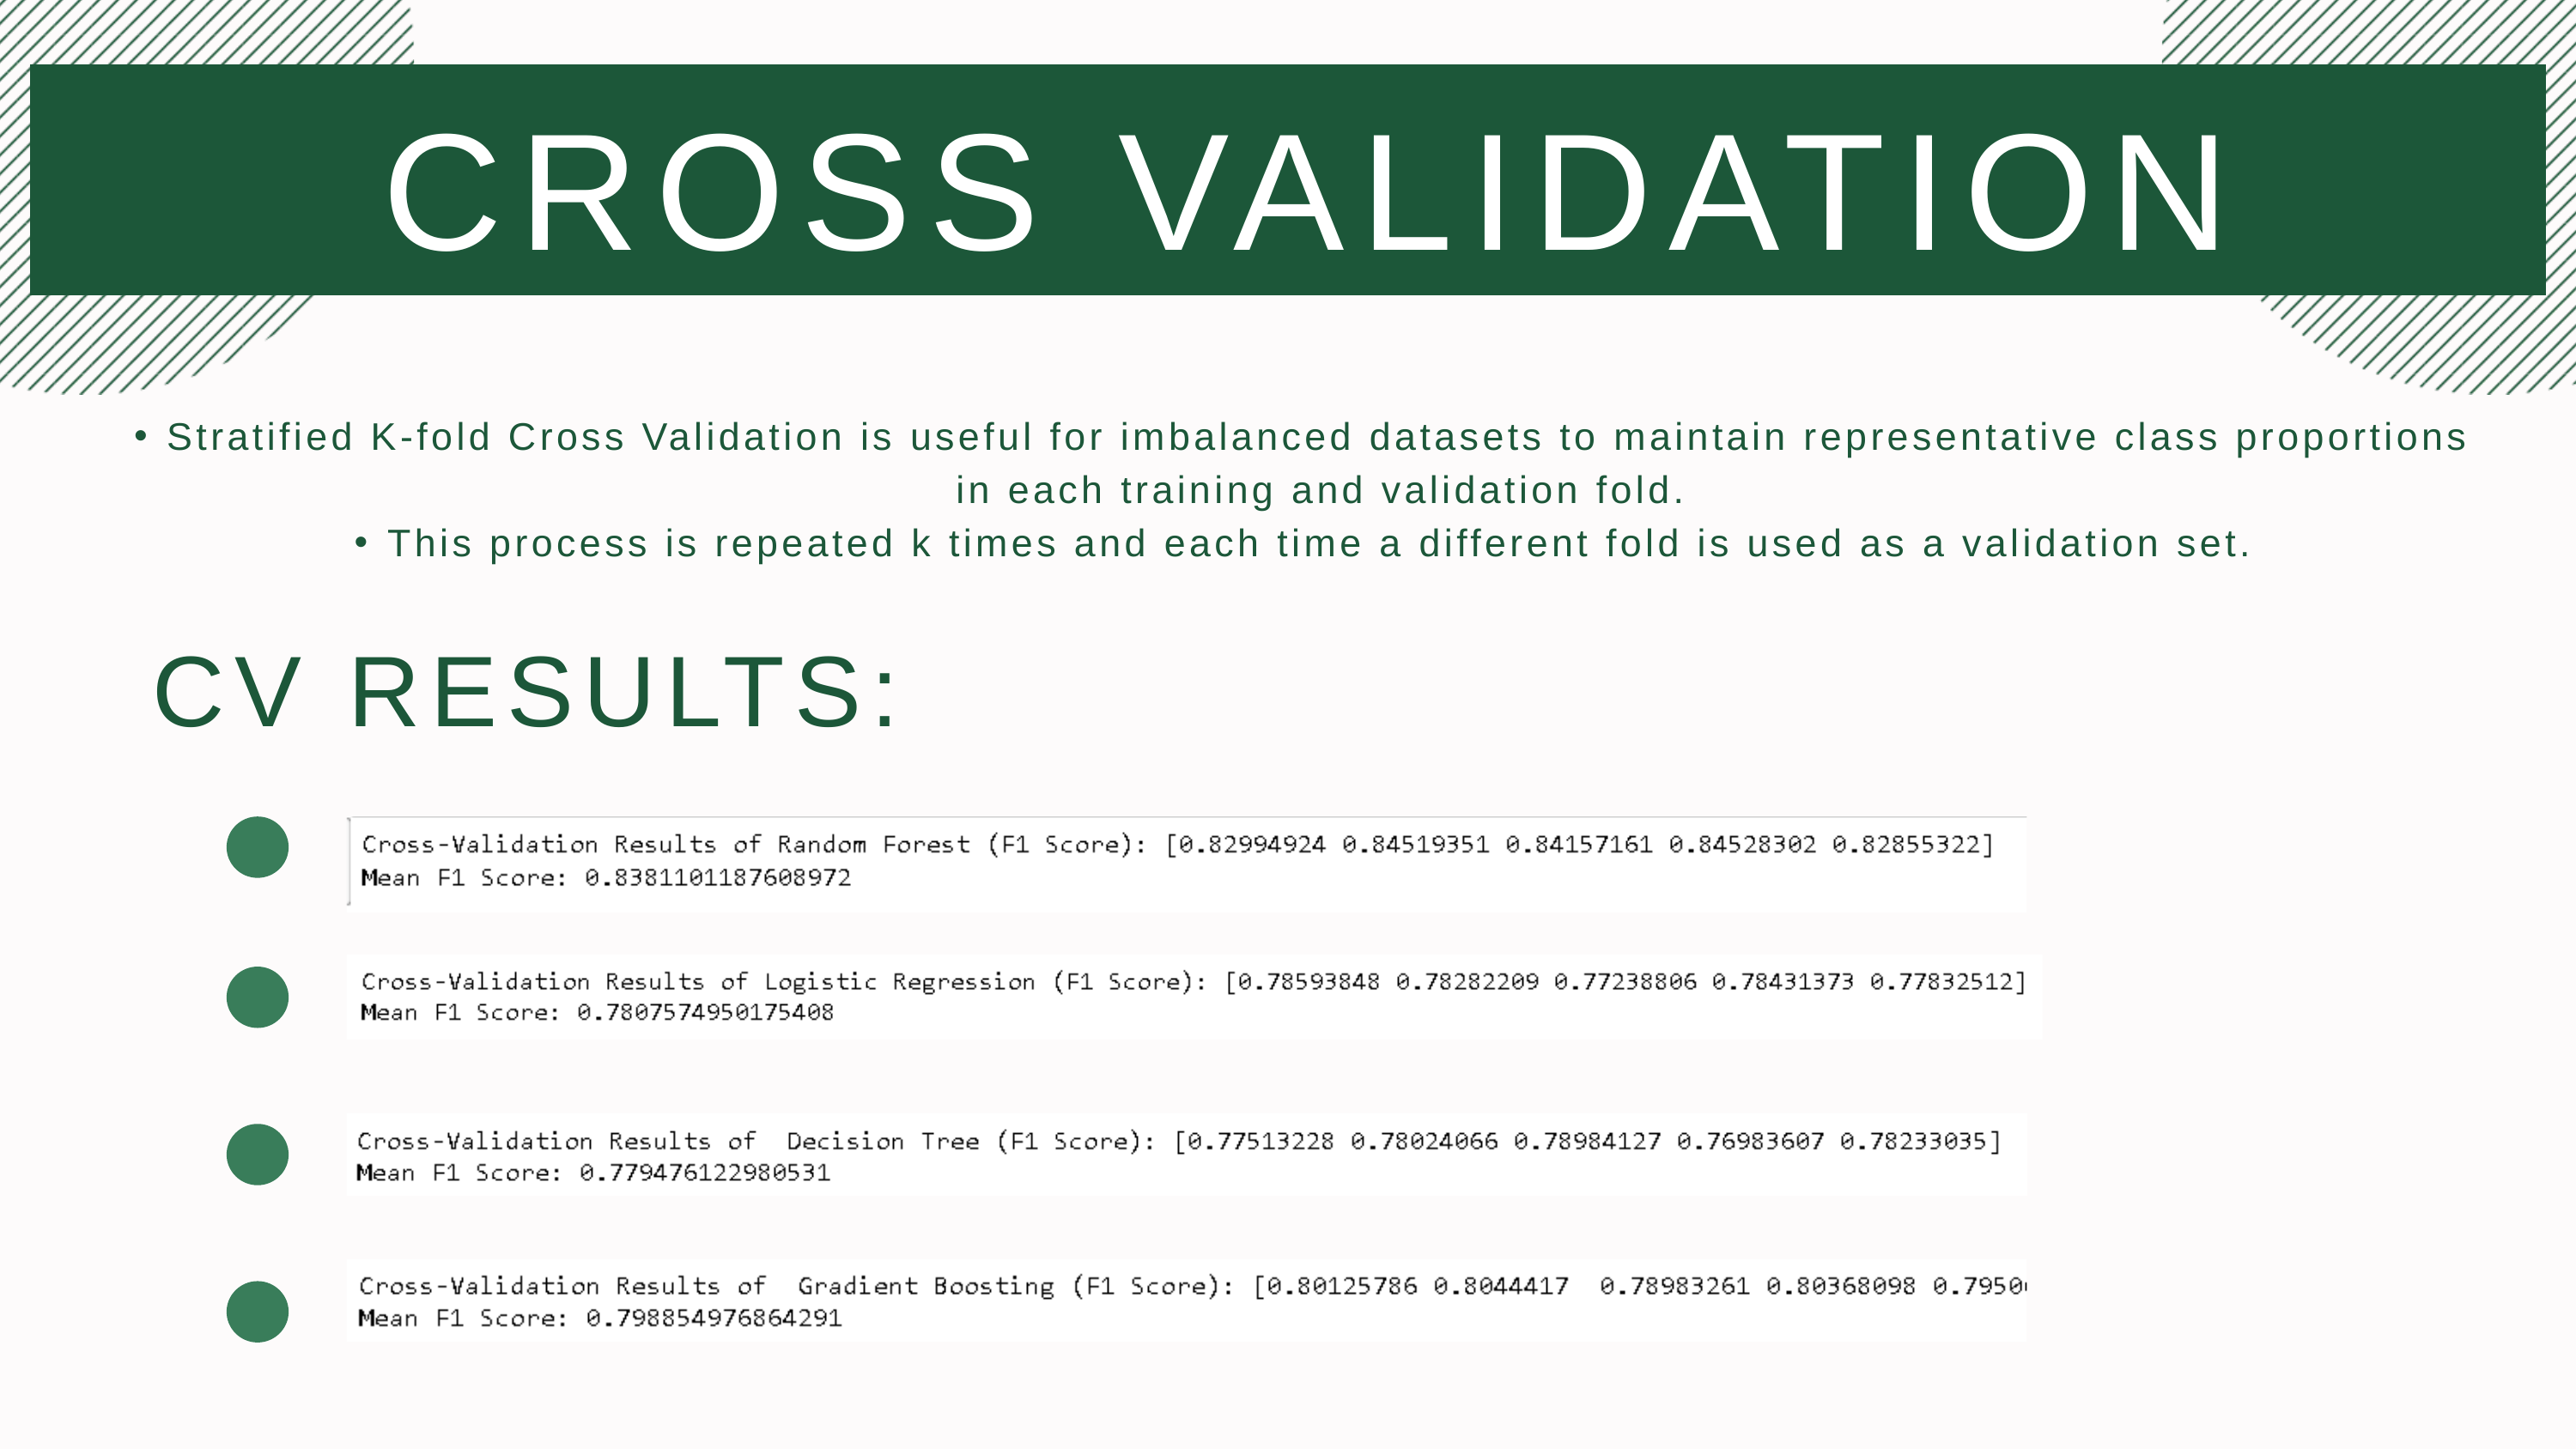

CROSS VALIDATION

Stratified K-fold Cross Validation is useful for imbalanced datasets to maintain representative class proportions in each training and validation fold.
This process is repeated k times and each time a different fold is used as a validation set.

CV RESULTS: